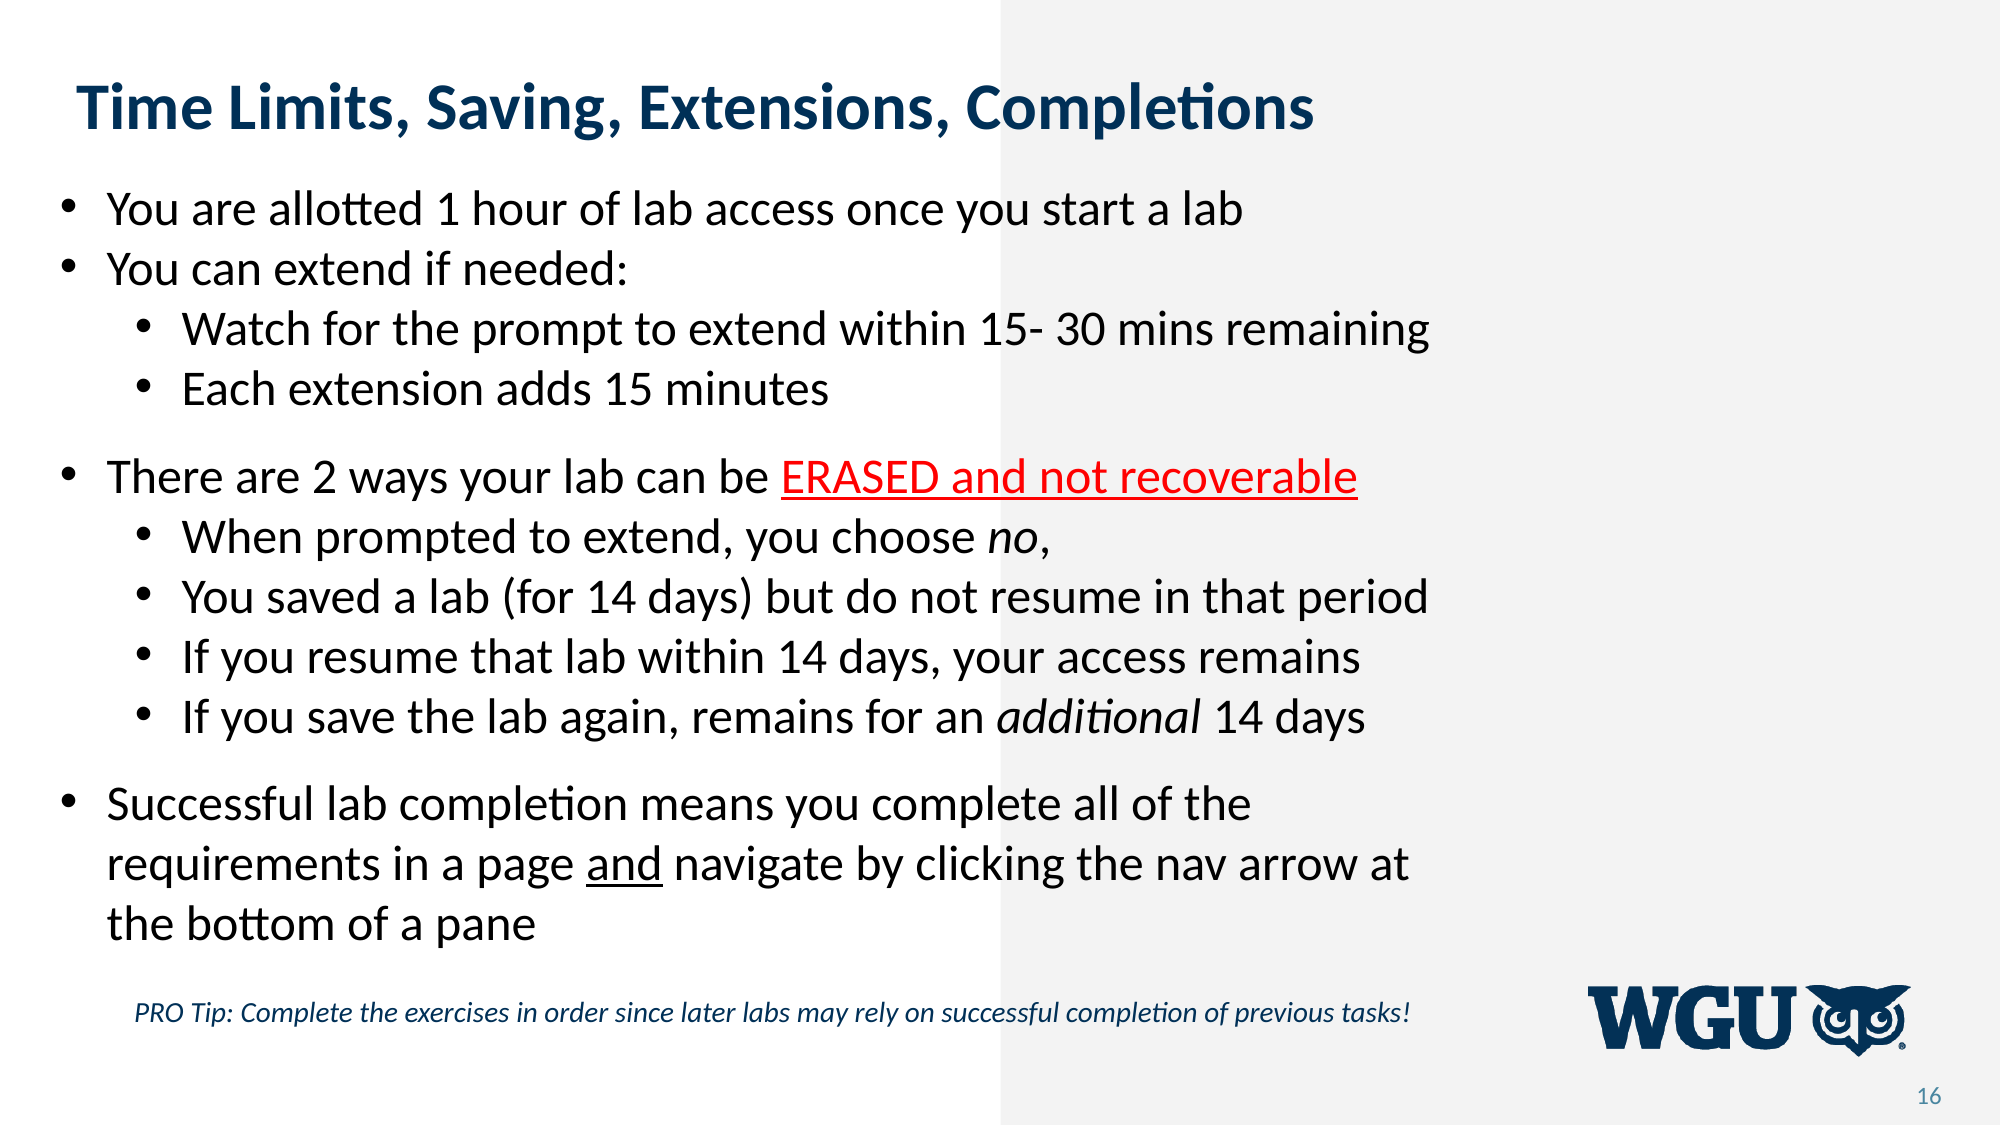

Time Limits, Saving, Extensions, Completions
You are allotted 1 hour of lab access once you start a lab
You can extend if needed:
Watch for the prompt to extend within 15- 30 mins remaining
Each extension adds 15 minutes

There are 2 ways your lab can be ERASED and not recoverable
When prompted to extend, you choose no,
You saved a lab (for 14 days) but do not resume in that period
If you resume that lab within 14 days, your access remains
If you save the lab again, remains for an additional 14 days

Successful lab completion means you complete all of the requirements in a page and navigate by clicking the nav arrow at the bottom of a pane
PRO Tip: Complete the exercises in order since later labs may rely on successful completion of previous tasks!
16